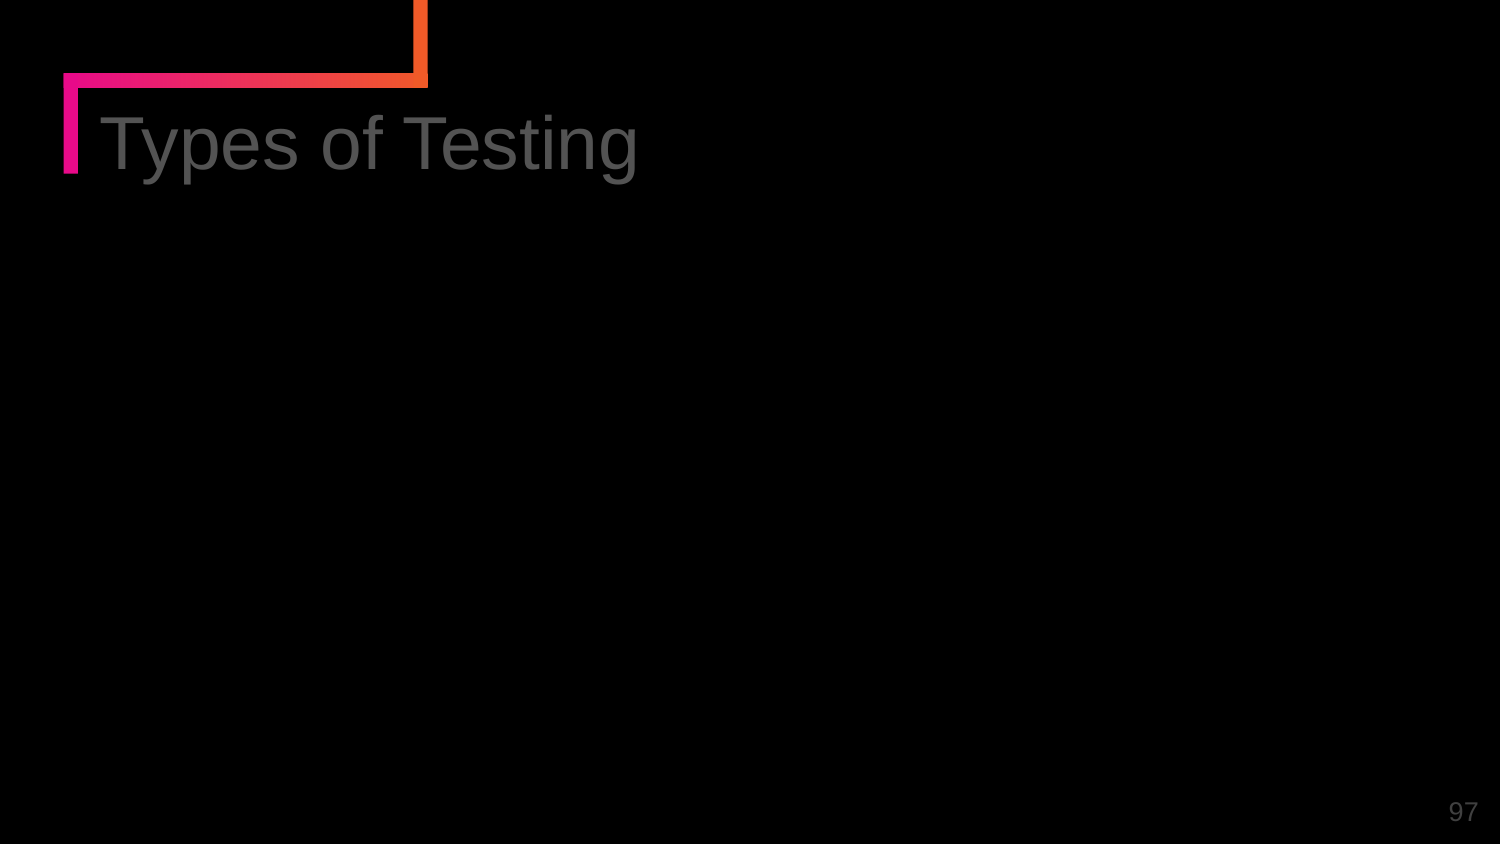

Types of Testing

Unit testing
Integration testing
Code hygiene
TDD, BDD, ATDD
Infrastructure testing
Performance testing
Security testing

97